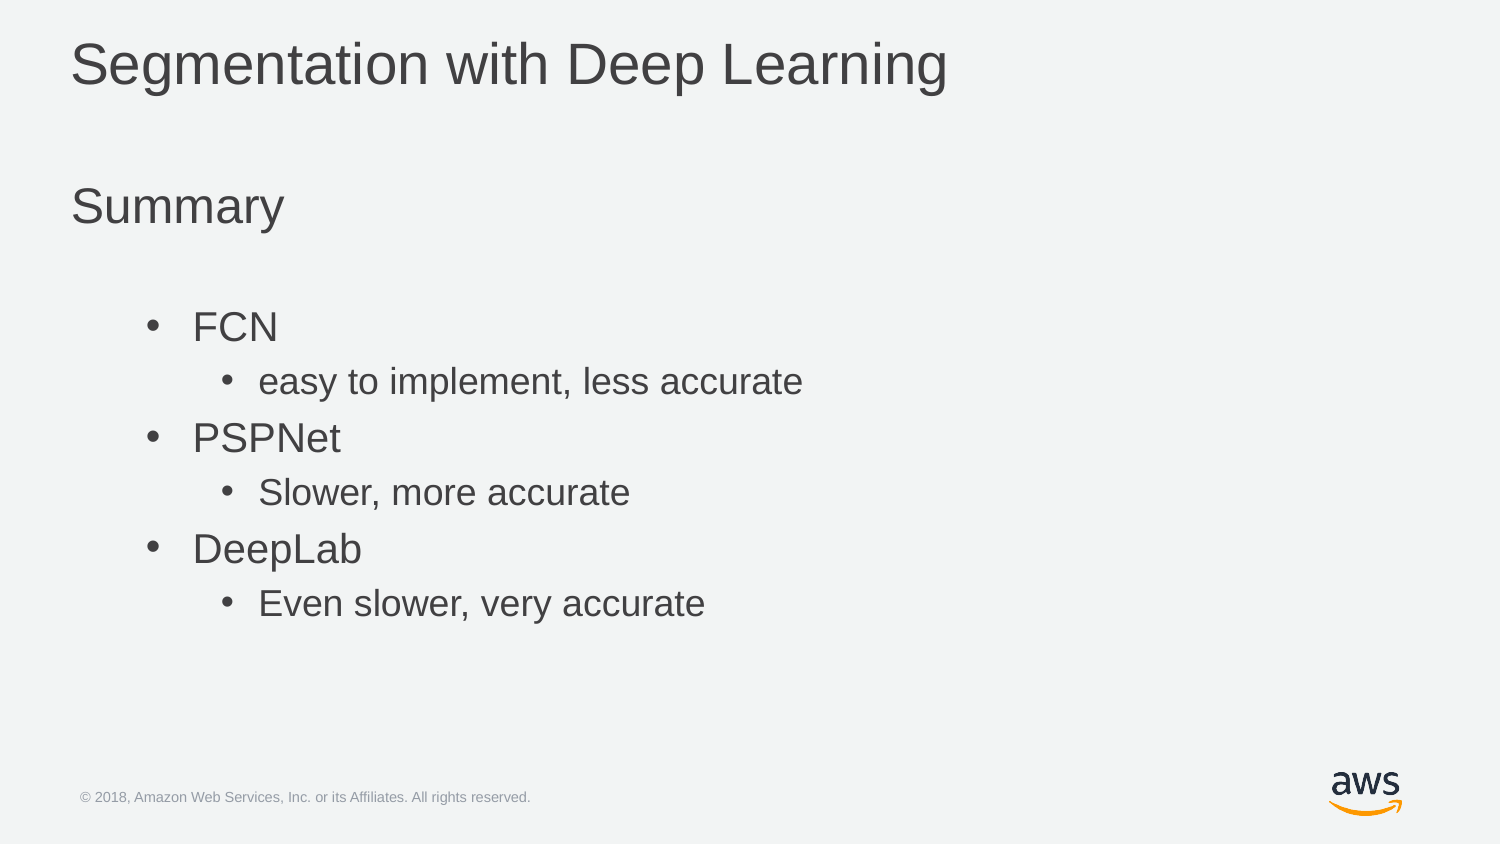

# Segmentation with Deep Learning
Summary

FCN
easy to implement, less accurate
PSPNet
Slower, more accurate
DeepLab
Even slower, very accurate